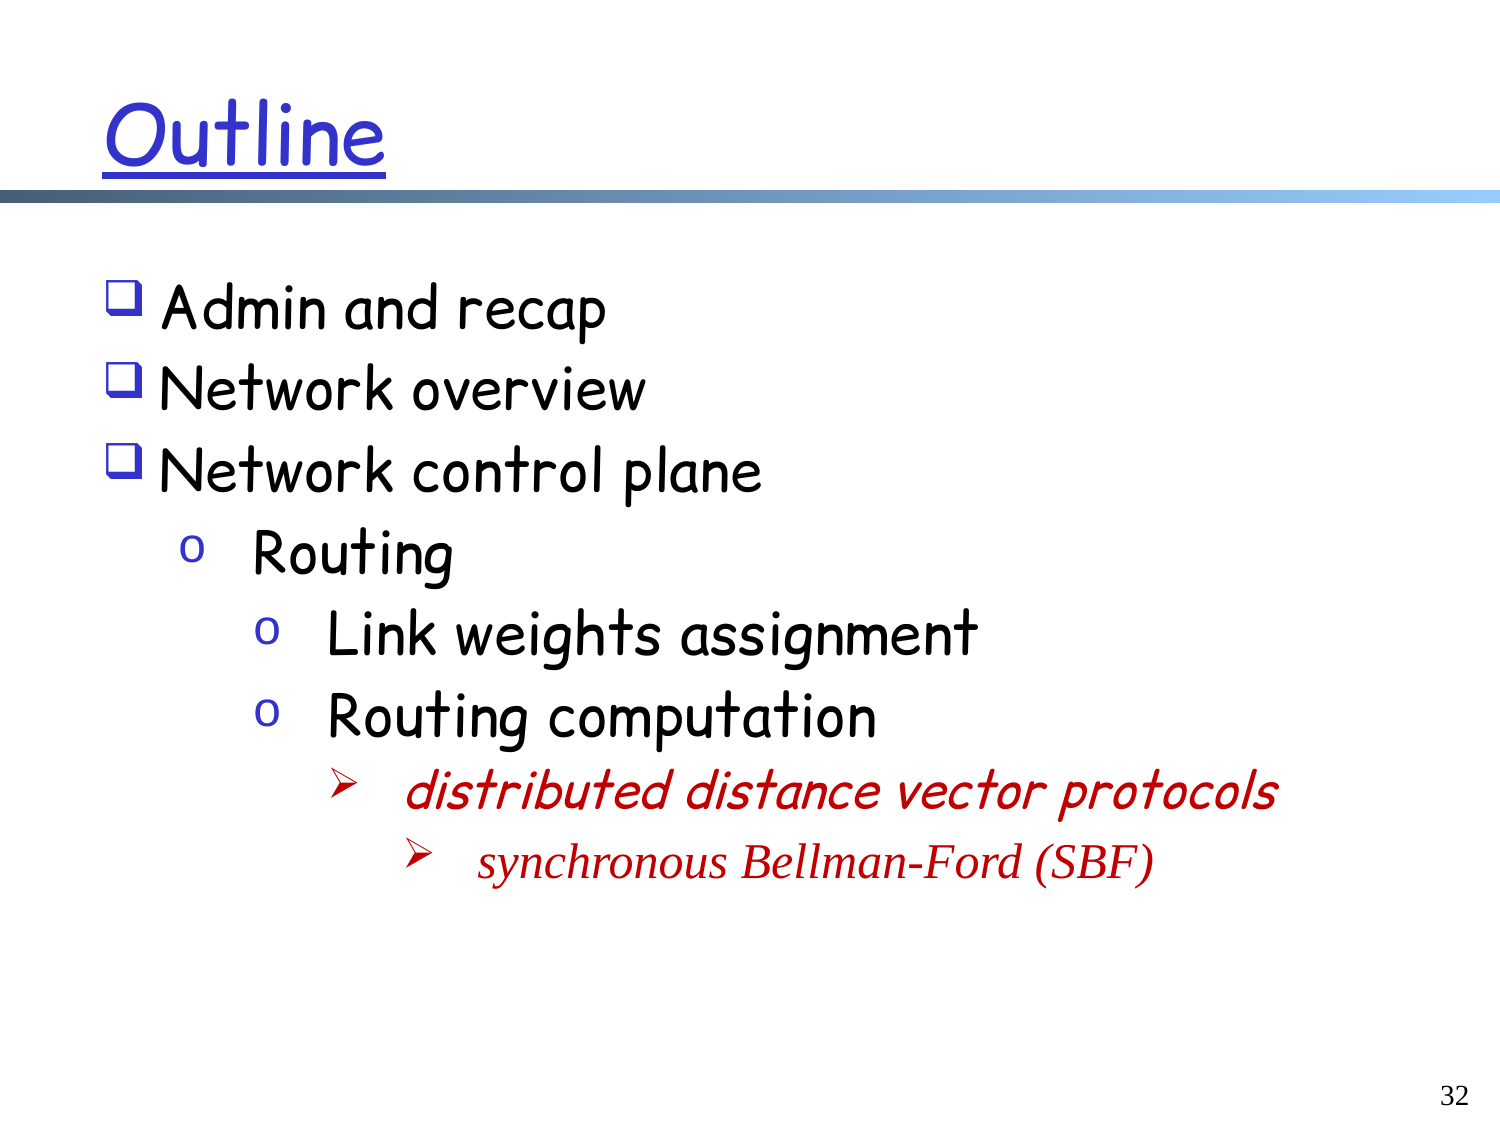

Outline
Admin and recap
Network overview
Network control plane
Routing
Link weights assignment
Routing computation
distributed distance vector protocols
synchronous Bellman-Ford (SBF)
32